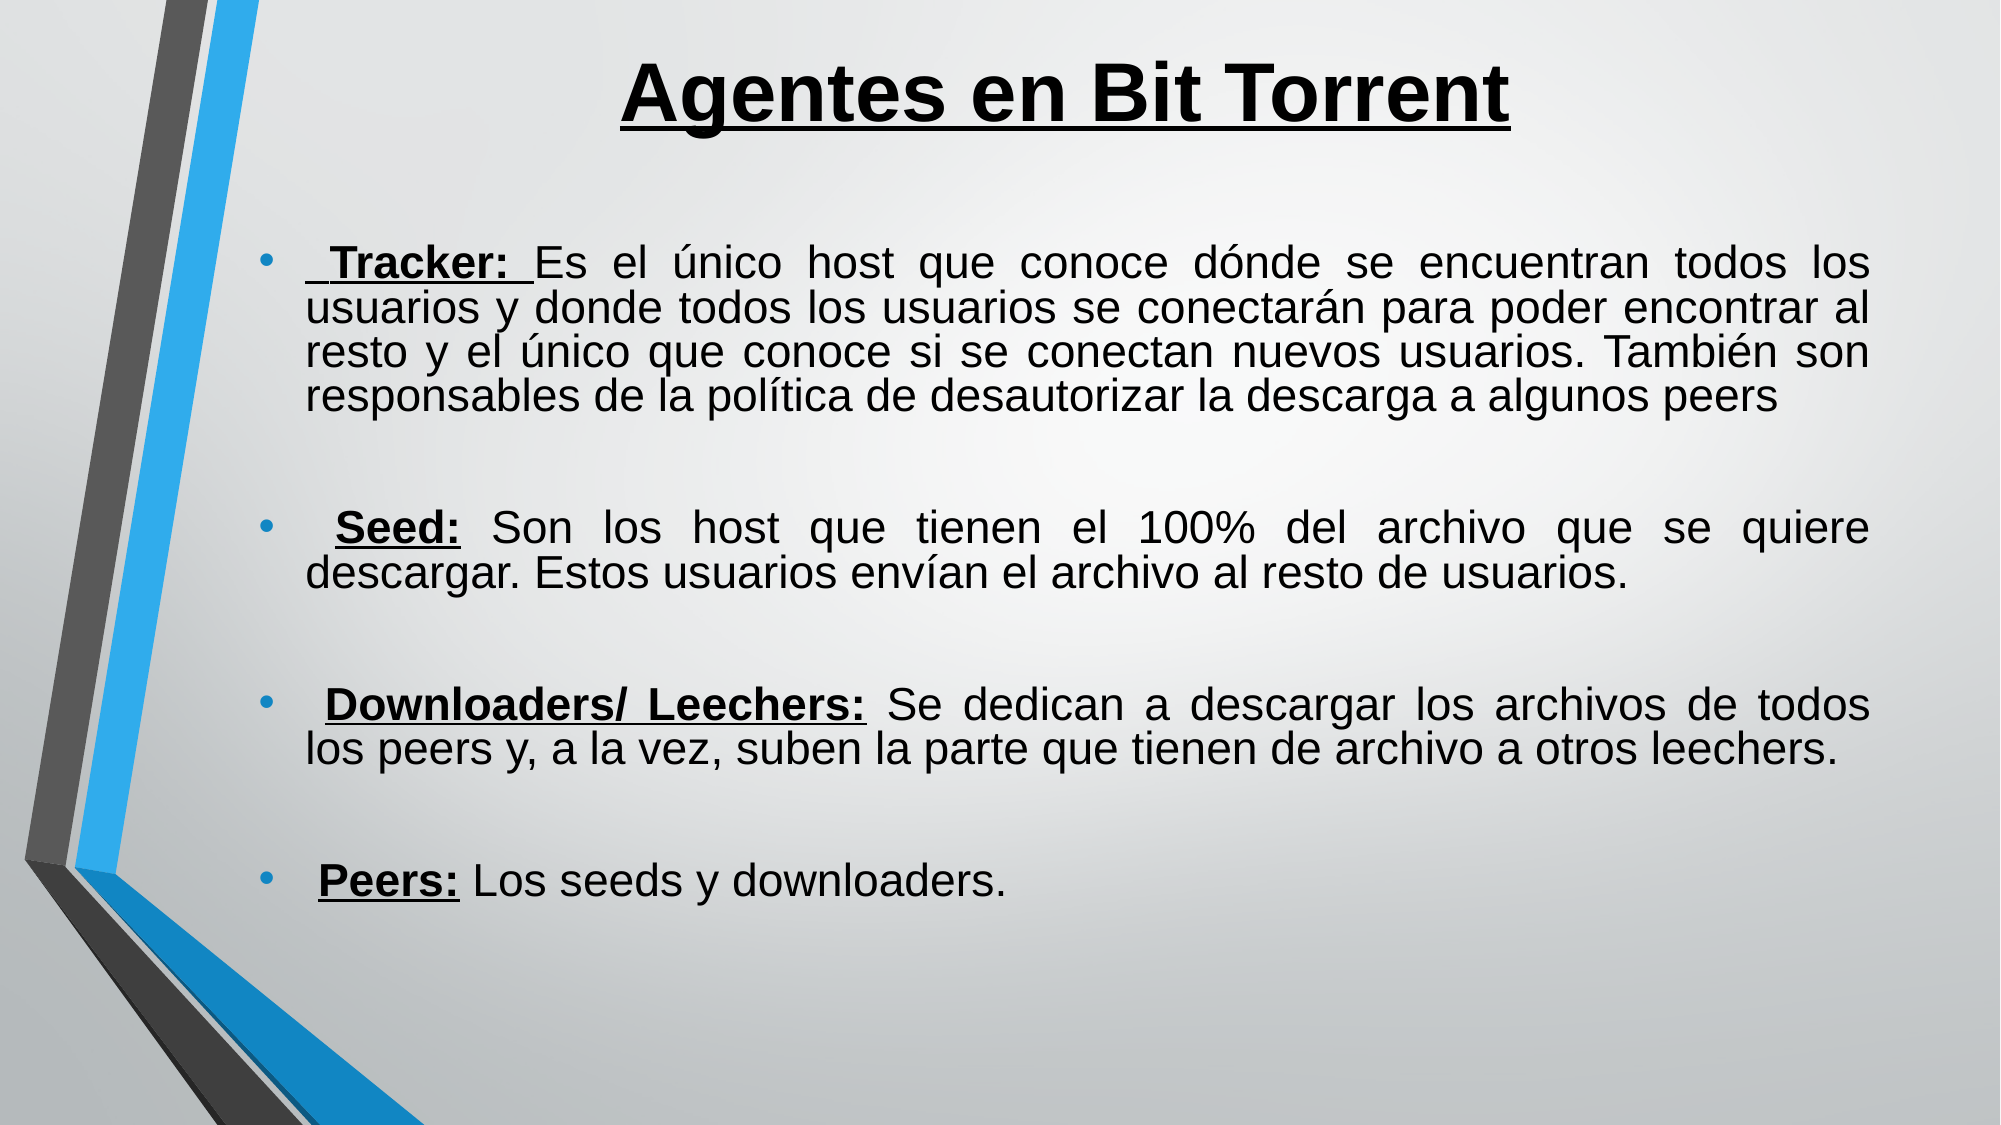

# Agentes en Bit Torrent
 Tracker: Es el único host que conoce dónde se encuentran todos los usuarios y donde todos los usuarios se conectarán para poder encontrar al resto y el único que conoce si se conectan nuevos usuarios. También son responsables de la política de desautorizar la descarga a algunos peers

 Seed: Son los host que tienen el 100% del archivo que se quiere descargar. Estos usuarios envían el archivo al resto de usuarios.

 Downloaders/ Leechers: Se dedican a descargar los archivos de todos los peers y, a la vez, suben la parte que tienen de archivo a otros leechers.

 Peers: Los seeds y downloaders.